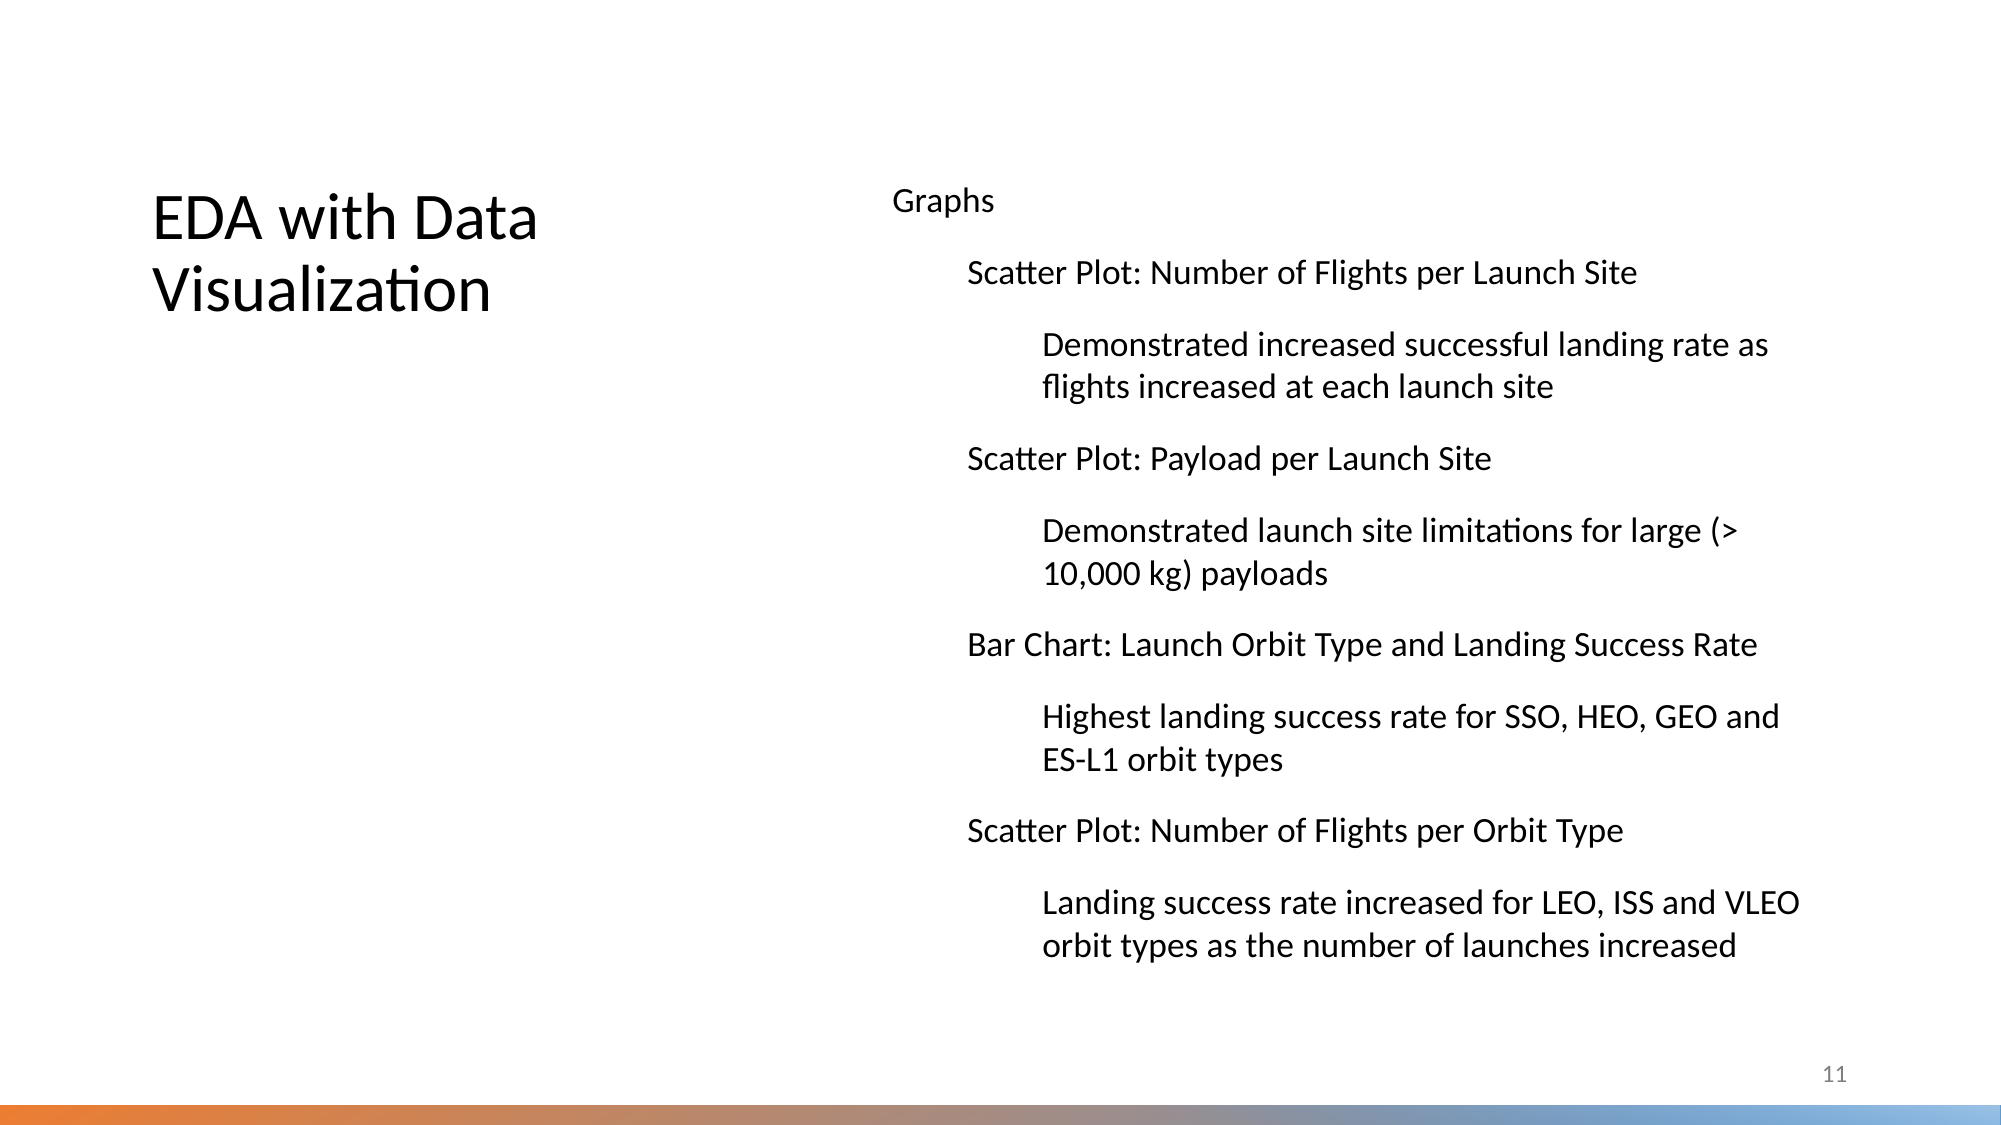

Graphs
Scatter Plot: Number of Flights per Launch Site
Demonstrated increased successful landing rate as flights increased at each launch site
Scatter Plot: Payload per Launch Site
Demonstrated launch site limitations for large (> 10,000 kg) payloads
Bar Chart: Launch Orbit Type and Landing Success Rate
Highest landing success rate for SSO, HEO, GEO and ES-L1 orbit types
Scatter Plot: Number of Flights per Orbit Type
Landing success rate increased for LEO, ISS and VLEO orbit types as the number of launches increased
EDA with Data Visualization
11